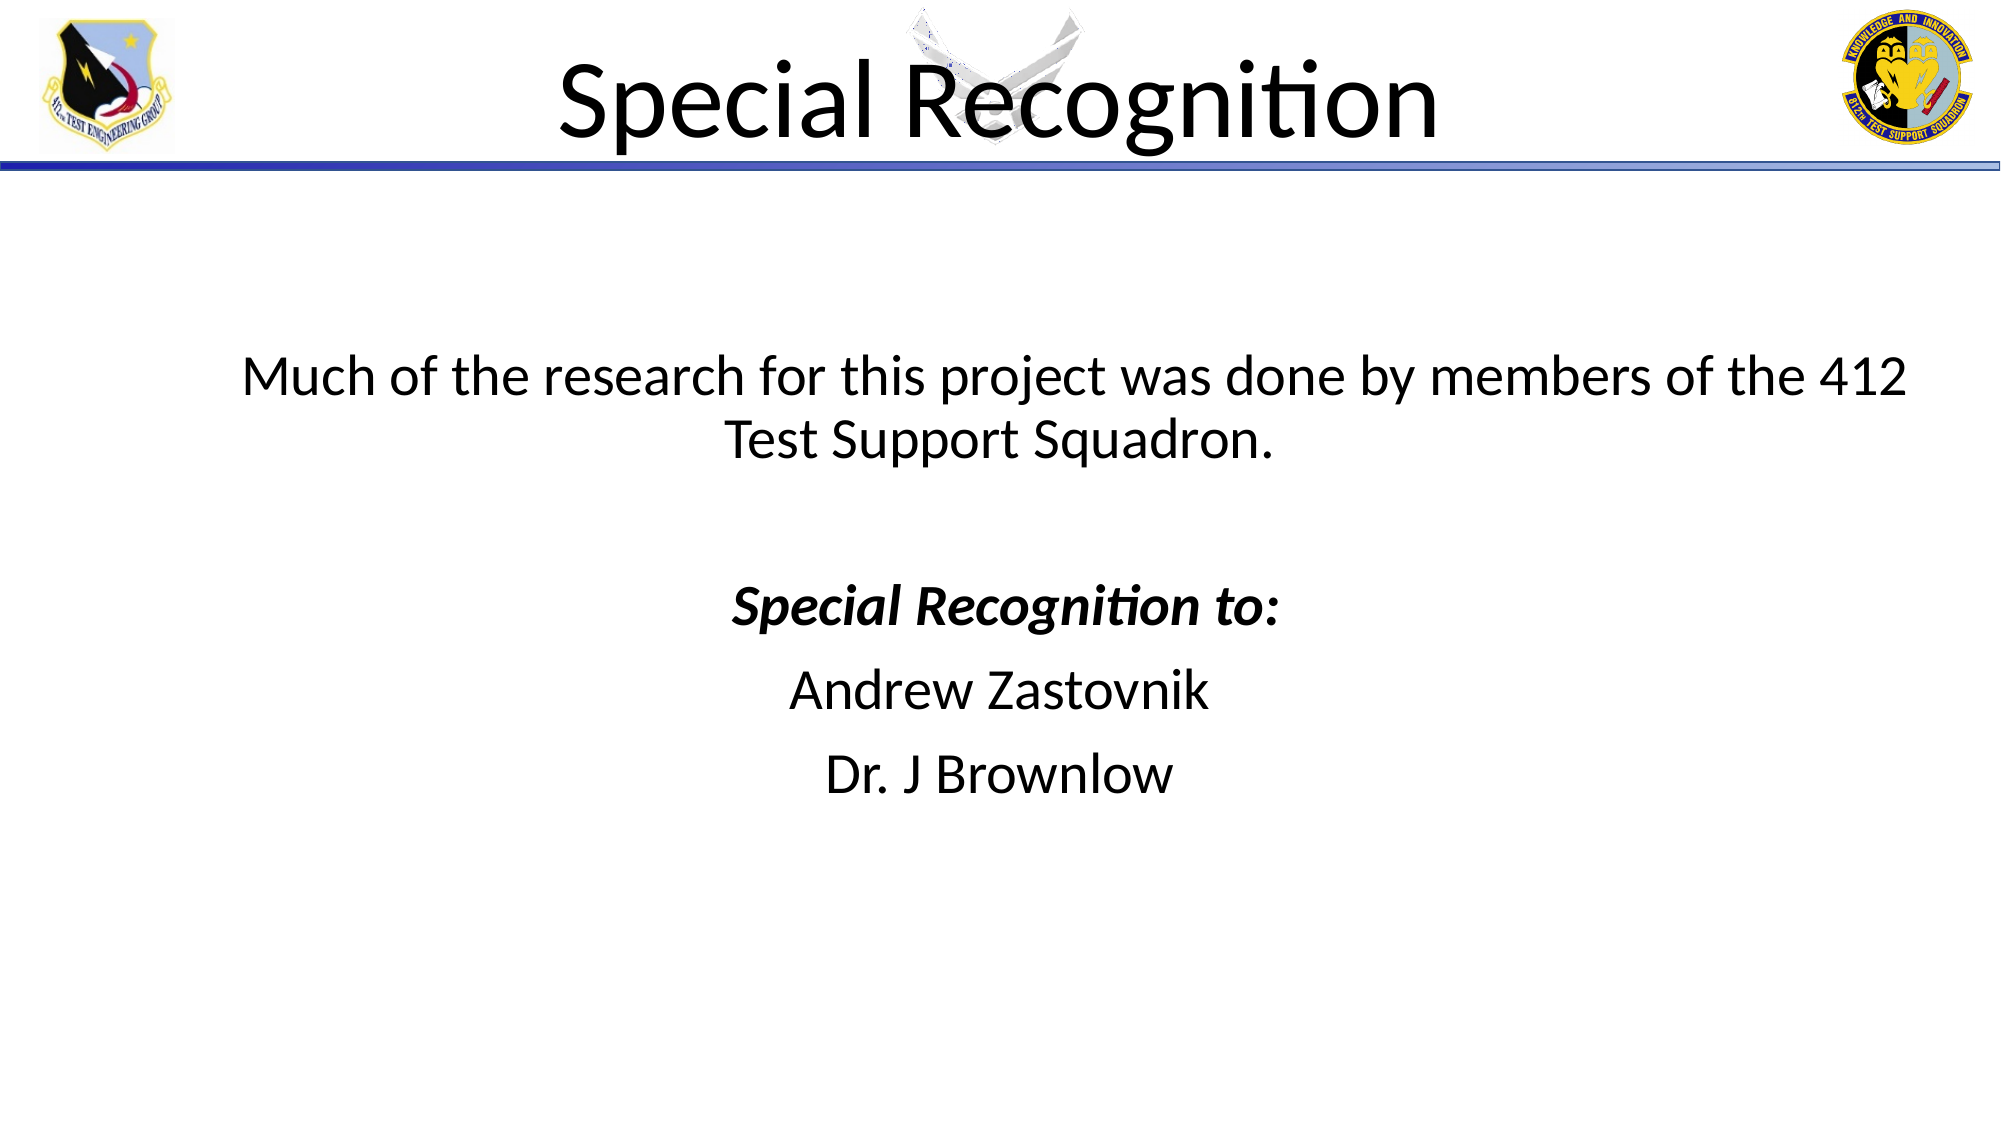

Special Recognition

	Much of the research for this project was done by members of the 412 Test Support Squadron.

 Special Recognition to:
Andrew Zastovnik
Dr. J Brownlow